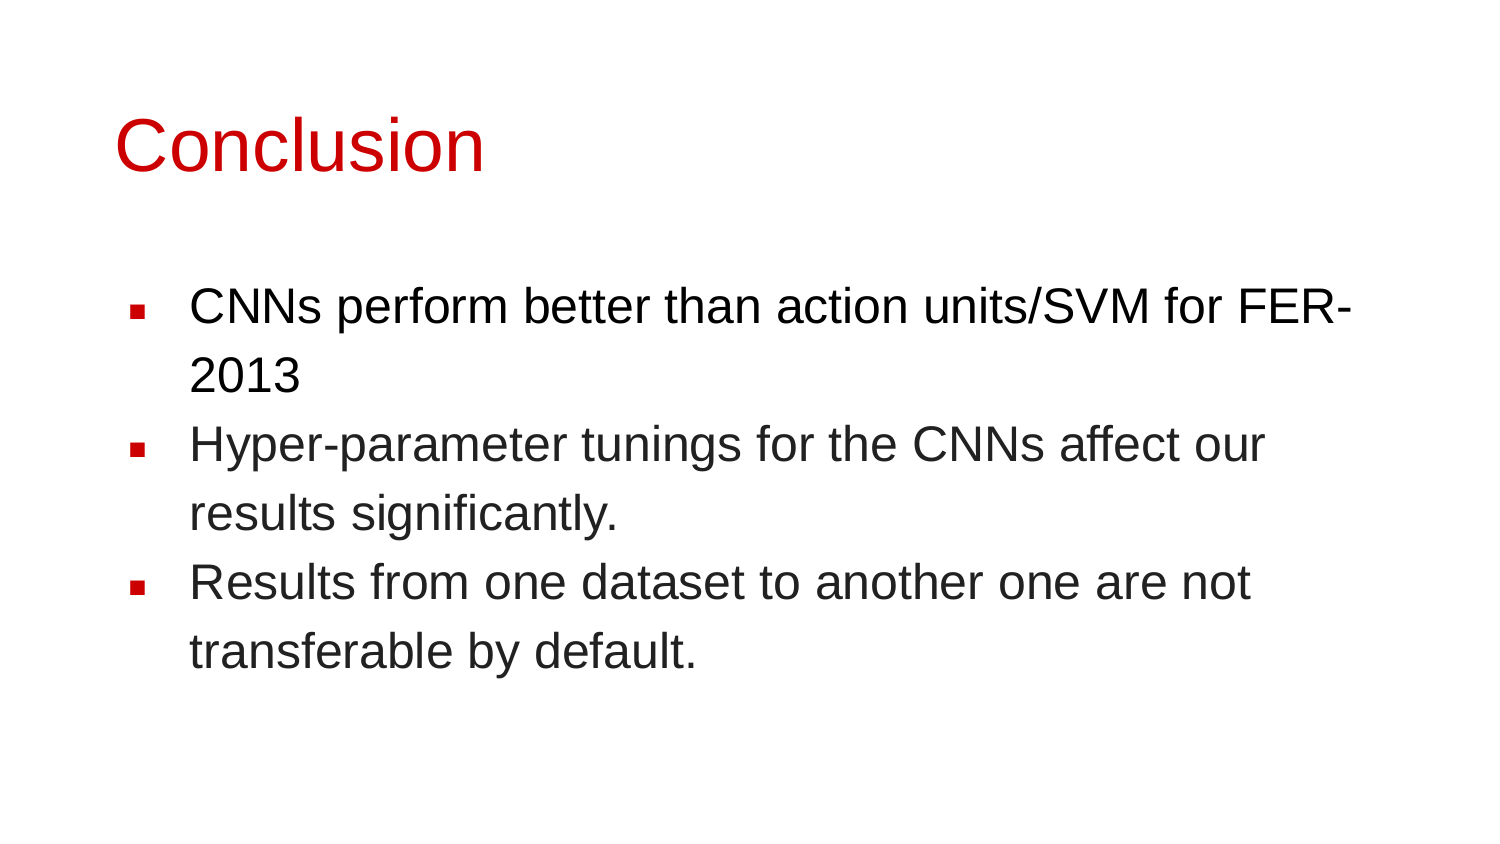

# Conclusion
CNNs perform better than action units/SVM for FER-2013
Hyper-parameter tunings for the CNNs affect our results significantly.
Results from one dataset to another one are not transferable by default.